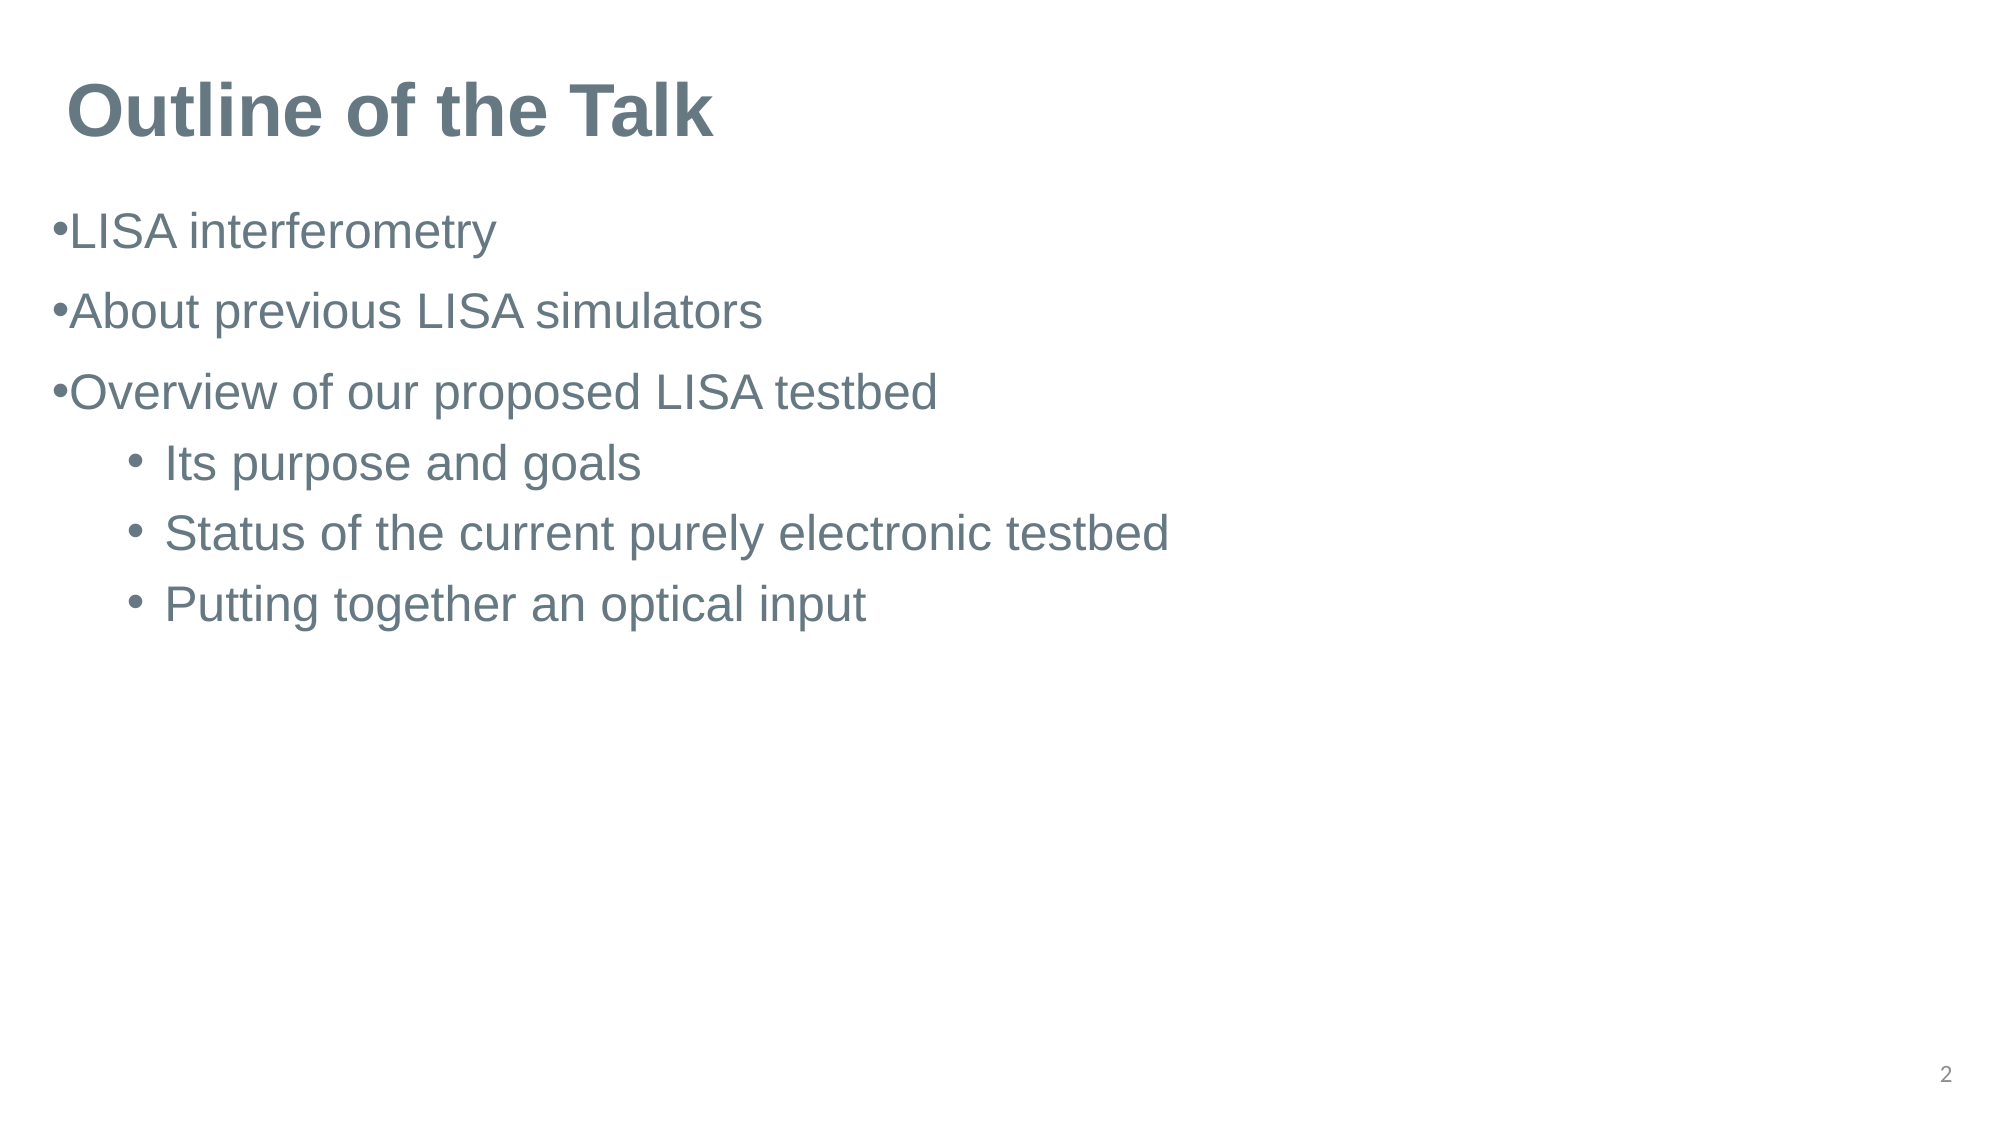

# Outline of the Talk
LISA interferometry
About previous LISA simulators
Overview of our proposed LISA testbed
Its purpose and goals
Status of the current purely electronic testbed
Putting together an optical input

2